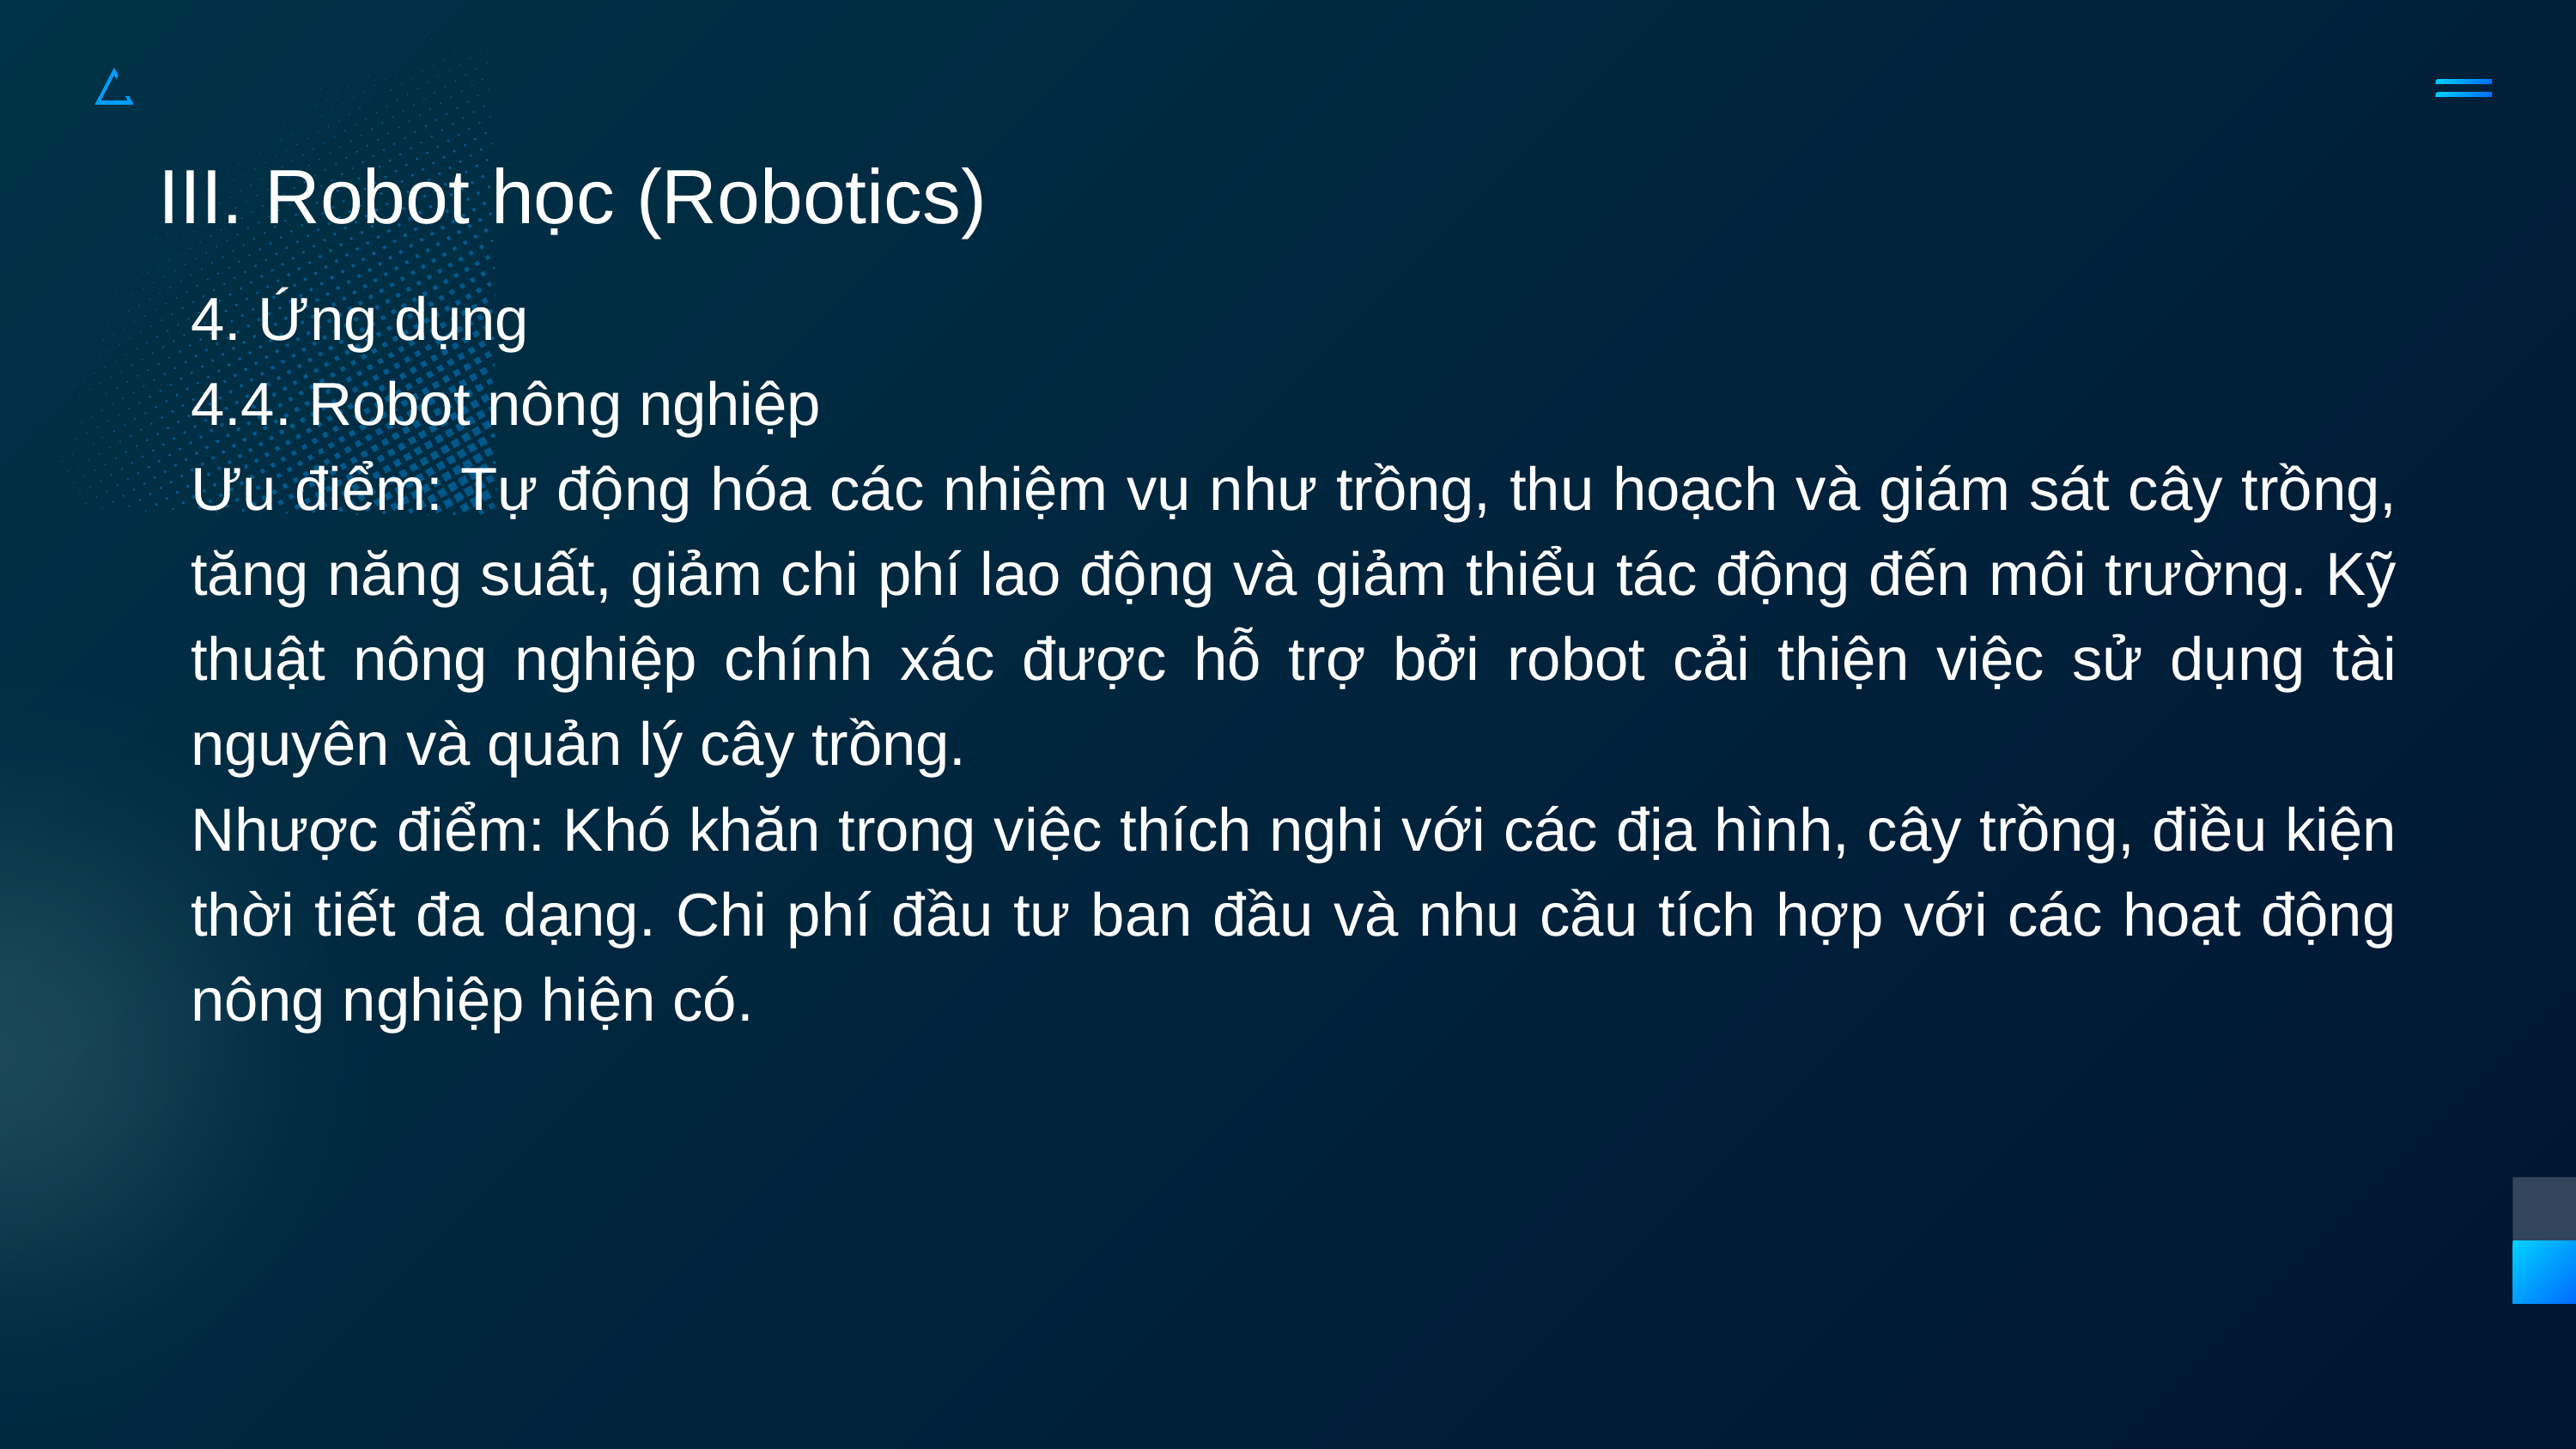

III. Robot học (Robotics)
4. Ứng dụng
4.4. Robot nông nghiệp
Ưu điểm: Tự động hóa các nhiệm vụ như trồng, thu hoạch và giám sát cây trồng, tăng năng suất, giảm chi phí lao động và giảm thiểu tác động đến môi trường. Kỹ thuật nông nghiệp chính xác được hỗ trợ bởi robot cải thiện việc sử dụng tài nguyên và quản lý cây trồng.
Nhược điểm: Khó khăn trong việc thích nghi với các địa hình, cây trồng, điều kiện thời tiết đa dạng. Chi phí đầu tư ban đầu và nhu cầu tích hợp với các hoạt động nông nghiệp hiện có.